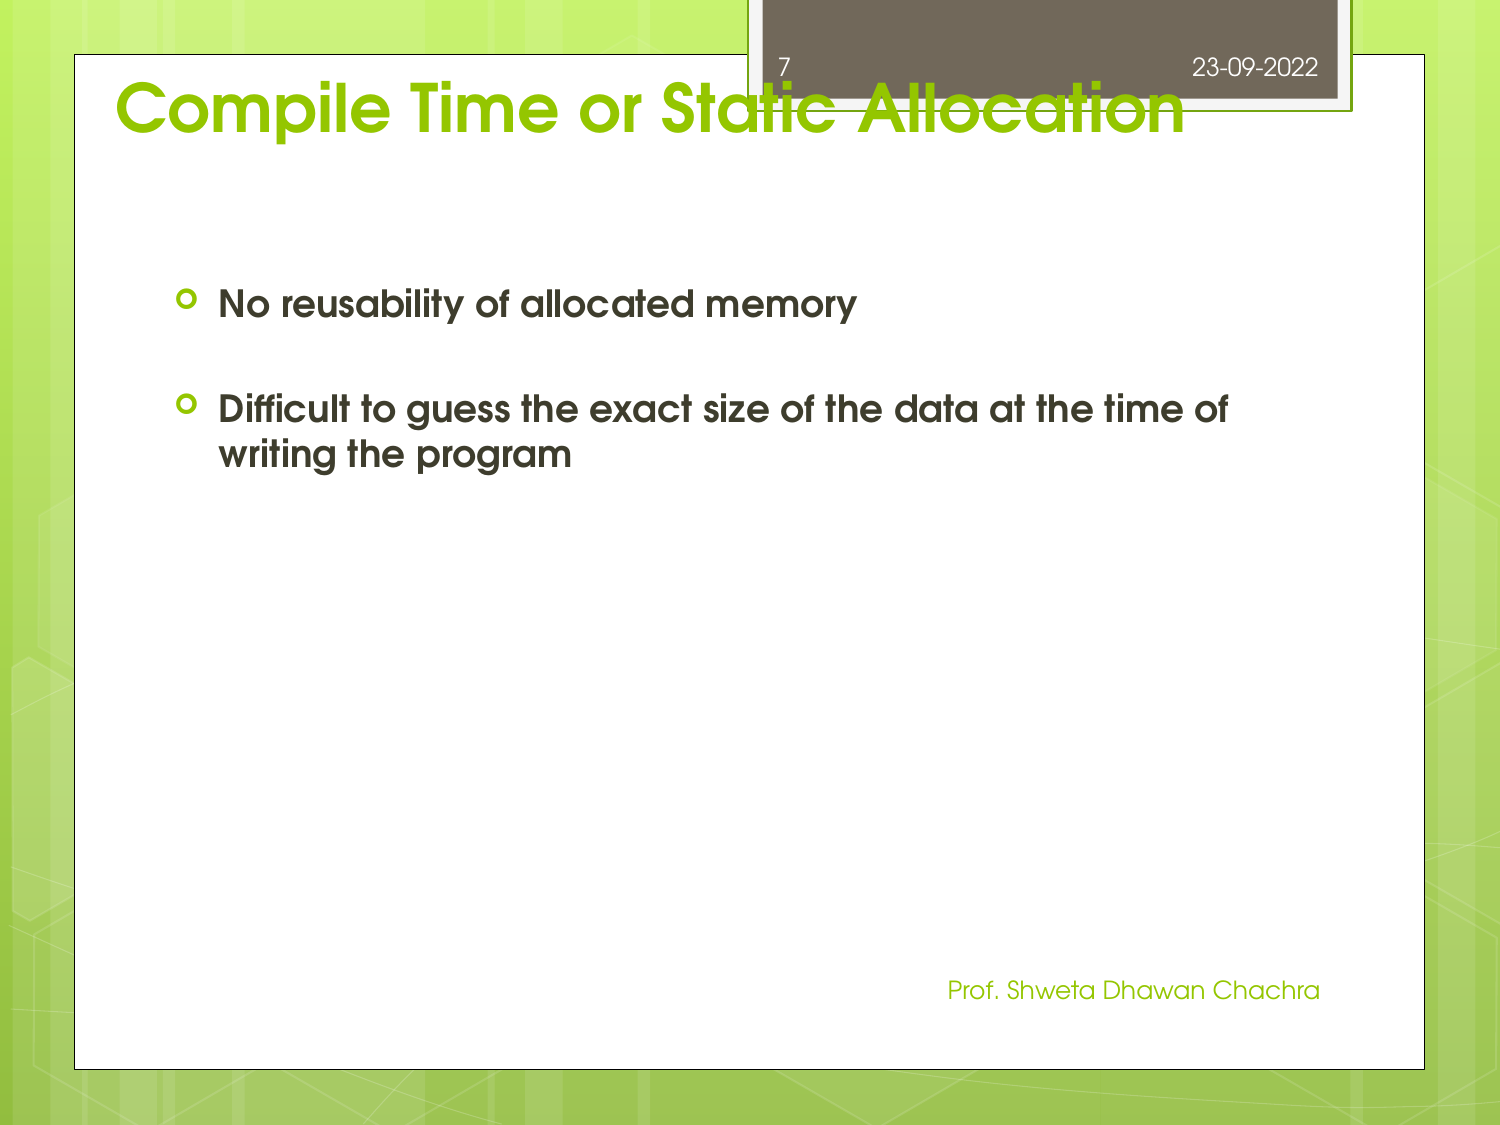

7
23-09-2022
# Compile Time or Static Allocation

No reusability of allocated memory

Difficult to guess the exact size of the data at the time of writing the program
Prof. Shweta Dhawan Chachra